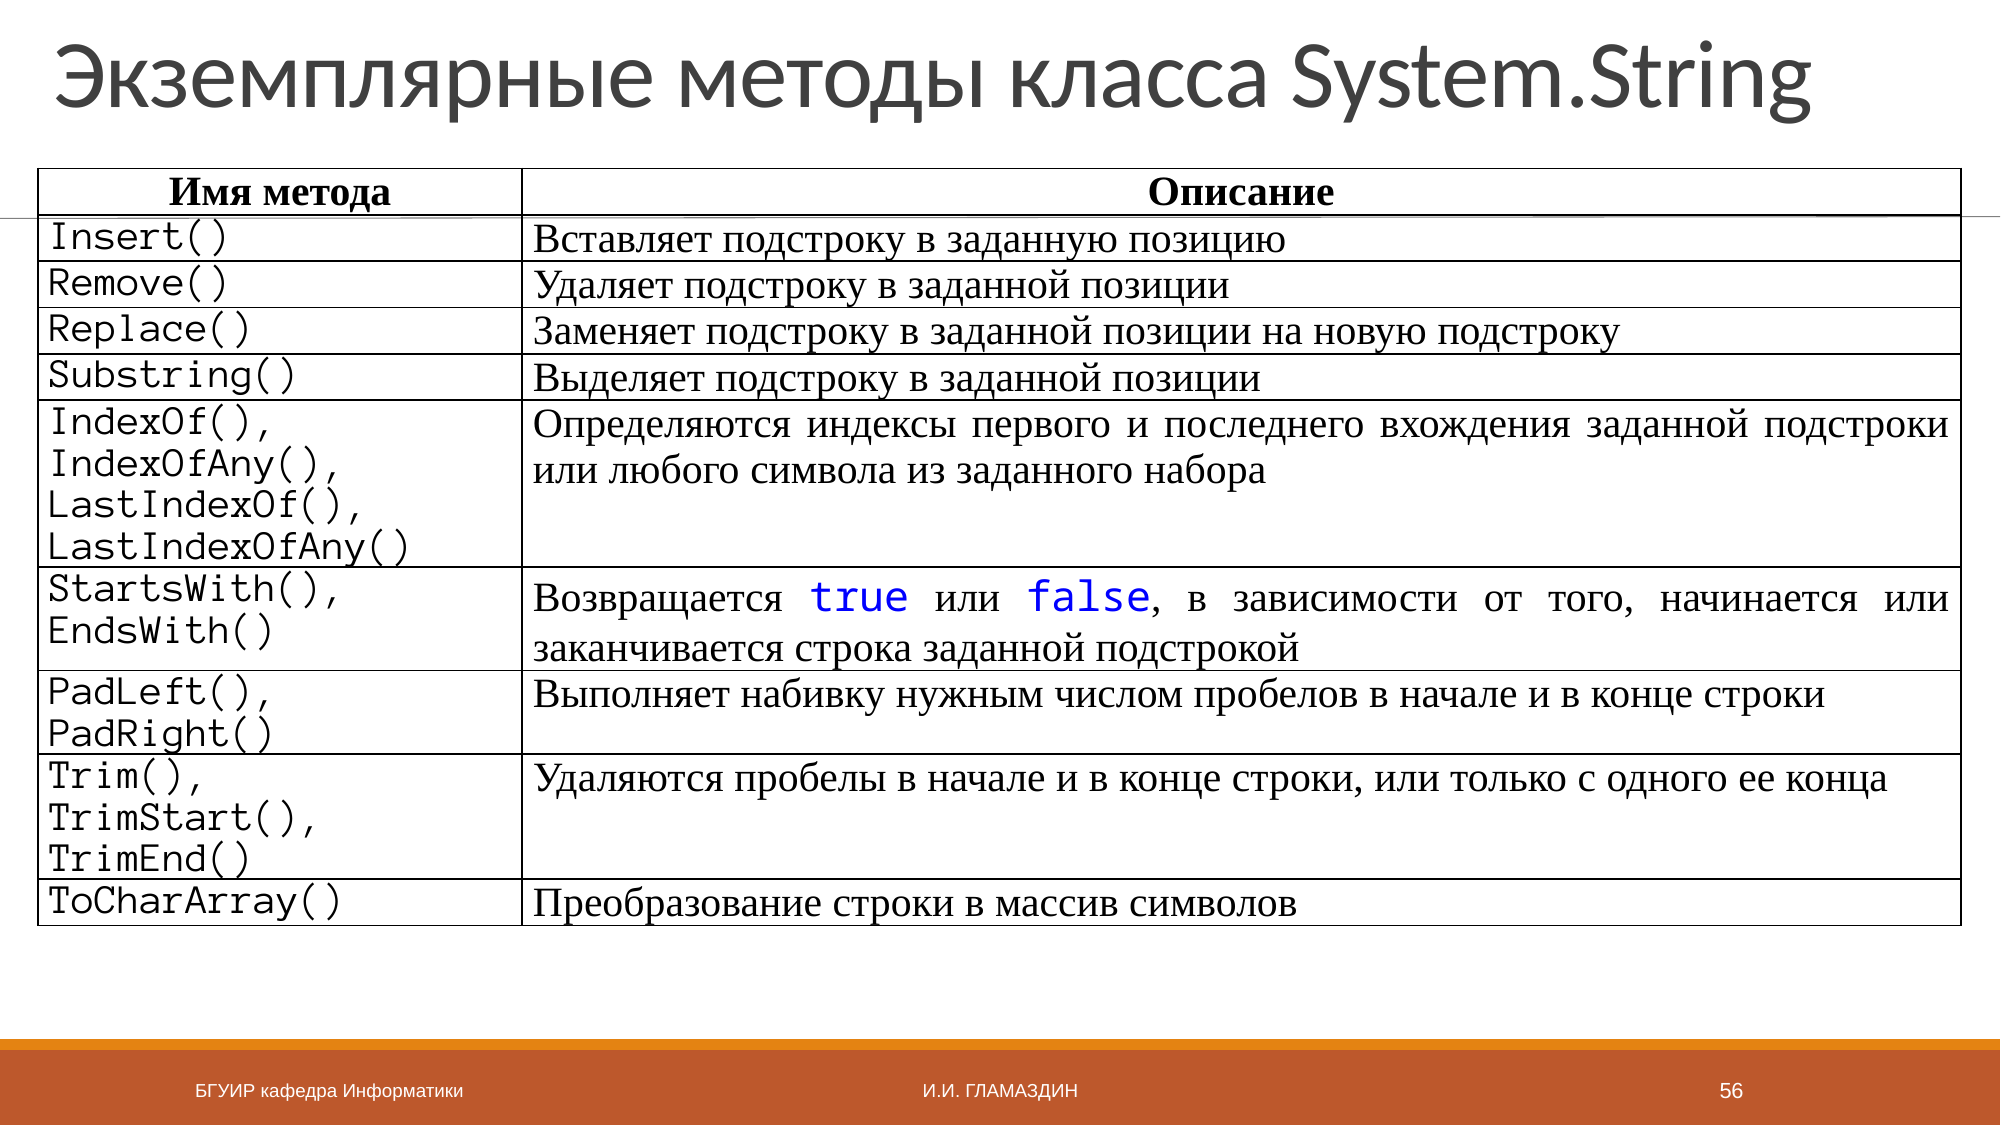

# Экземплярные методы класса System.String
| Имя метода | Описание |
| --- | --- |
| Insert() | Вставляет подстроку в заданную позицию |
| Remove() | Удаляет подстроку в заданной позиции |
| Replace() | Заменяет подстроку в заданной позиции на новую подстроку |
| Substring() | Выделяет подстроку в заданной позиции |
| IndexOf(), IndexOfAny(), LastIndexOf(), LastIndexOfAny() | Определяются индексы первого и последнего вхождения заданной подстроки или любого символа из заданного набора |
| StartsWith(), EndsWith() | Возвращается true или false, в зависимости от того, начинается или заканчивается строка заданной подстрокой |
| PadLeft(), PadRight() | Выполняет набивку нужным числом пробелов в начале и в конце строки |
| Trim(), TrimStart(), TrimEnd() | Удаляются пробелы в начале и в конце строки, или только с одного ее конца |
| ToCharArray() | Преобразование строки в массив символов |
БГУИР кафедра Информатики
И.И. Гламаздин
56